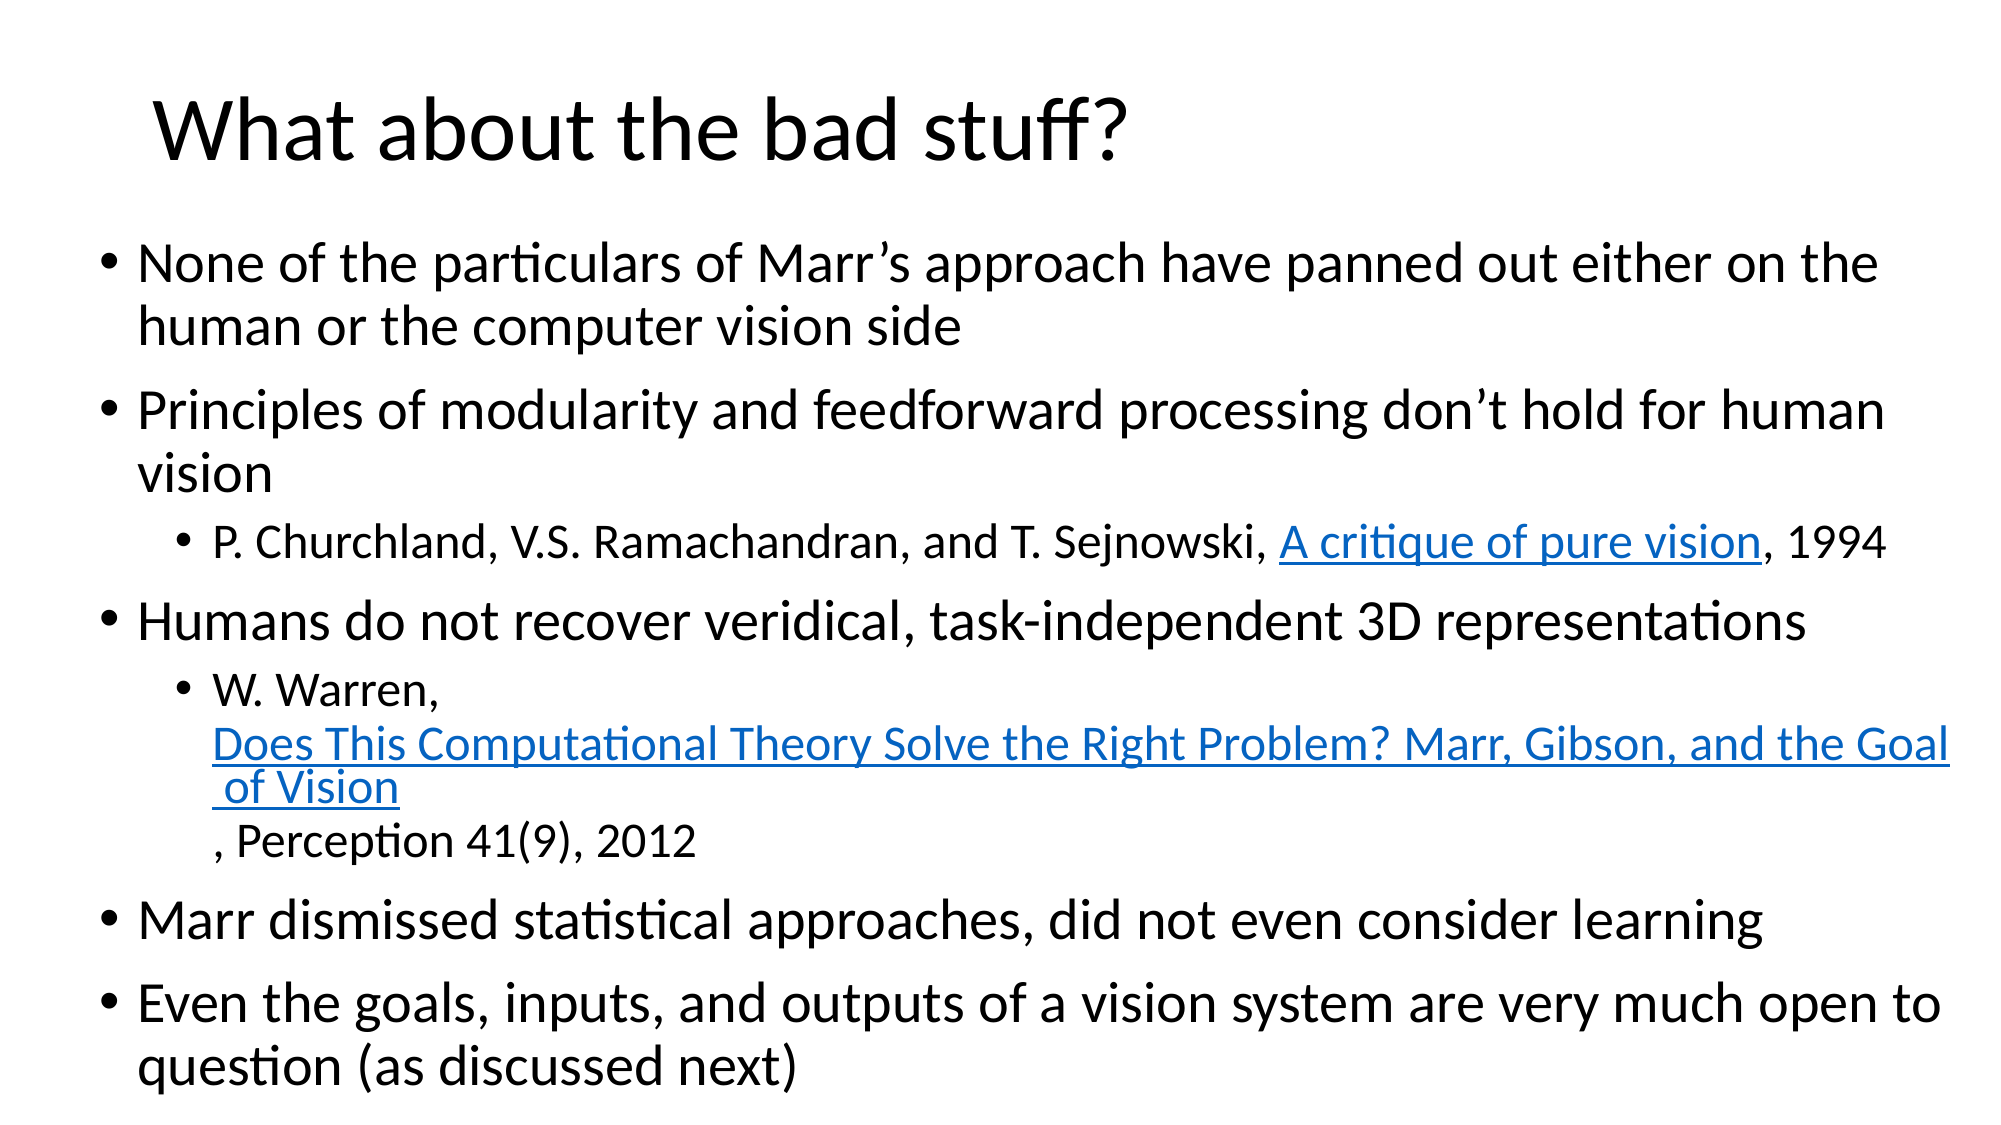

# What about the bad stuff?
None of the particulars of Marr’s approach have panned out either on the human or the computer vision side
Principles of modularity and feedforward processing don’t hold for human vision
P. Churchland, V.S. Ramachandran, and T. Sejnowski, A critique of pure vision, 1994
Humans do not recover veridical, task-independent 3D representations
W. Warren, Does This Computational Theory Solve the Right Problem? Marr, Gibson, and the Goal of Vision, Perception 41(9), 2012
Marr dismissed statistical approaches, did not even consider learning
Even the goals, inputs, and outputs of a vision system are very much open to question (as discussed next)